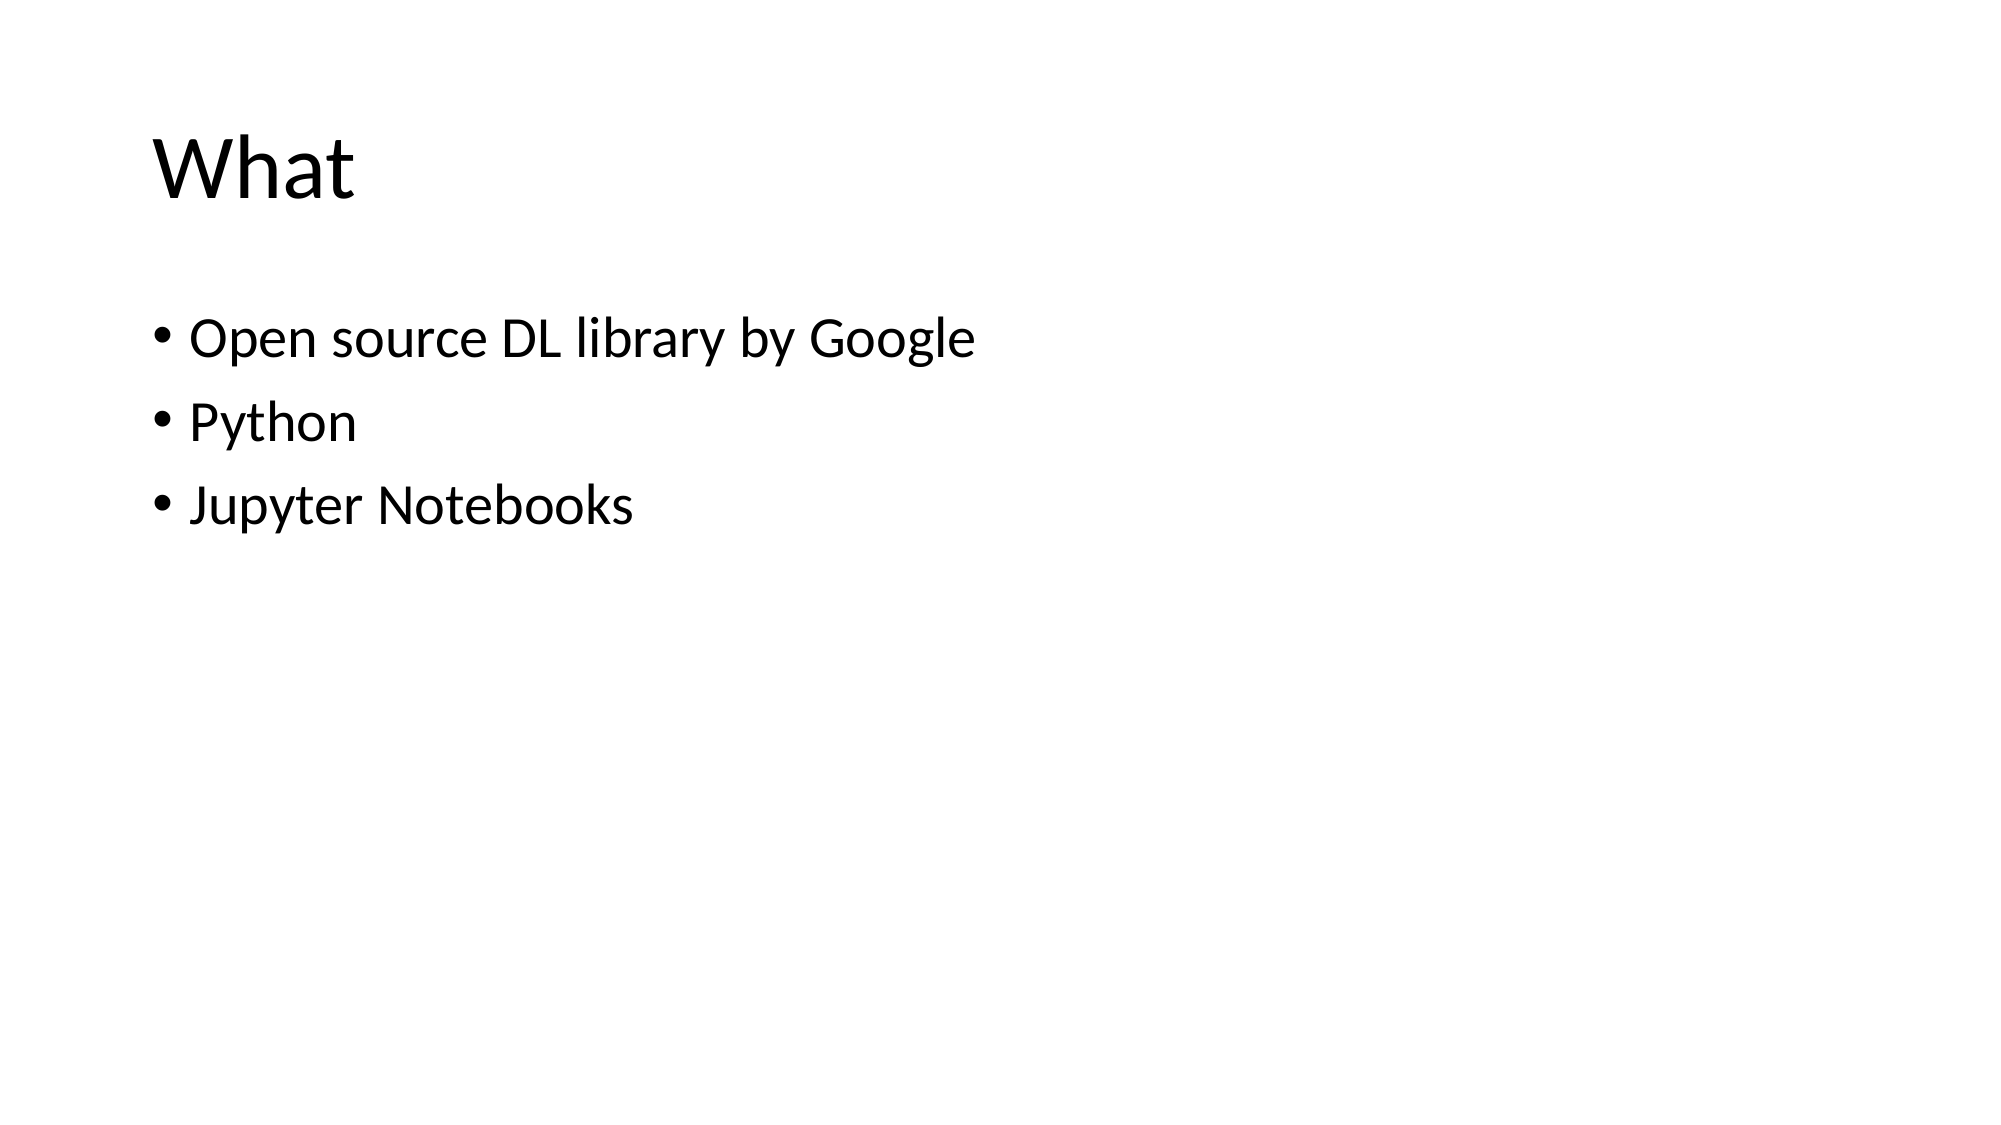

# What
Open source DL library by Google
Python
Jupyter Notebooks